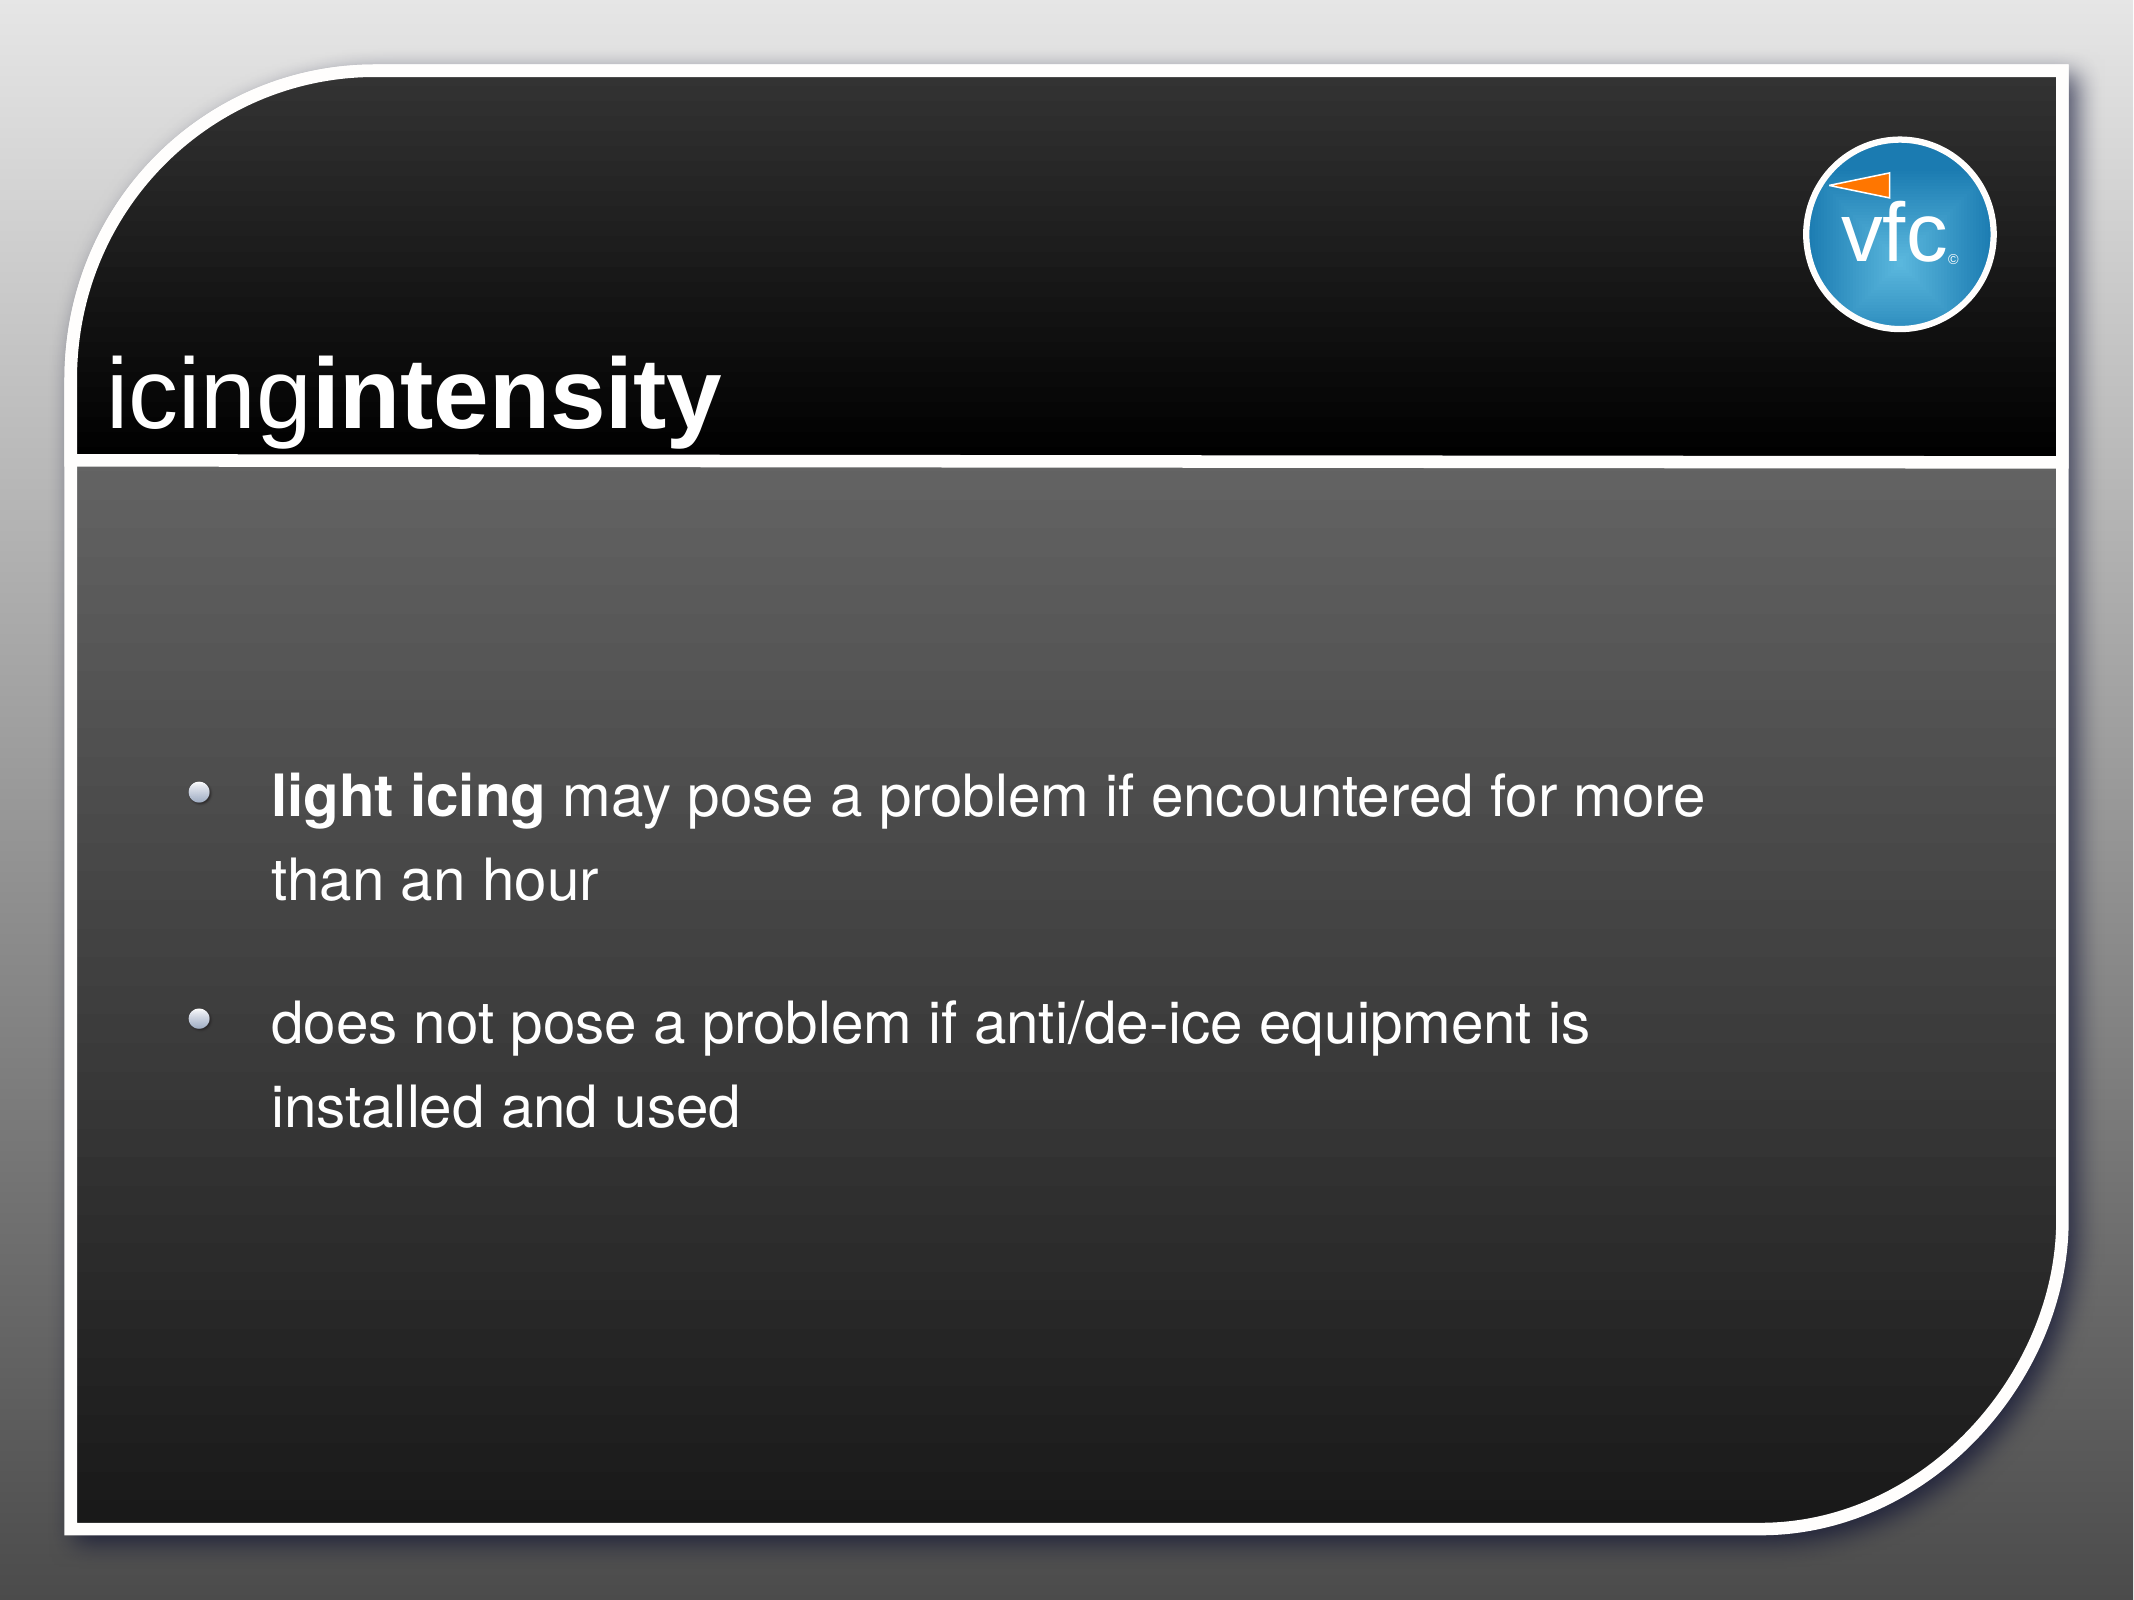

vfc©

# icingintensity
light icing may pose a problem if encountered for more than an hour
does not pose a problem if anti/de-ice equipment is installed and used